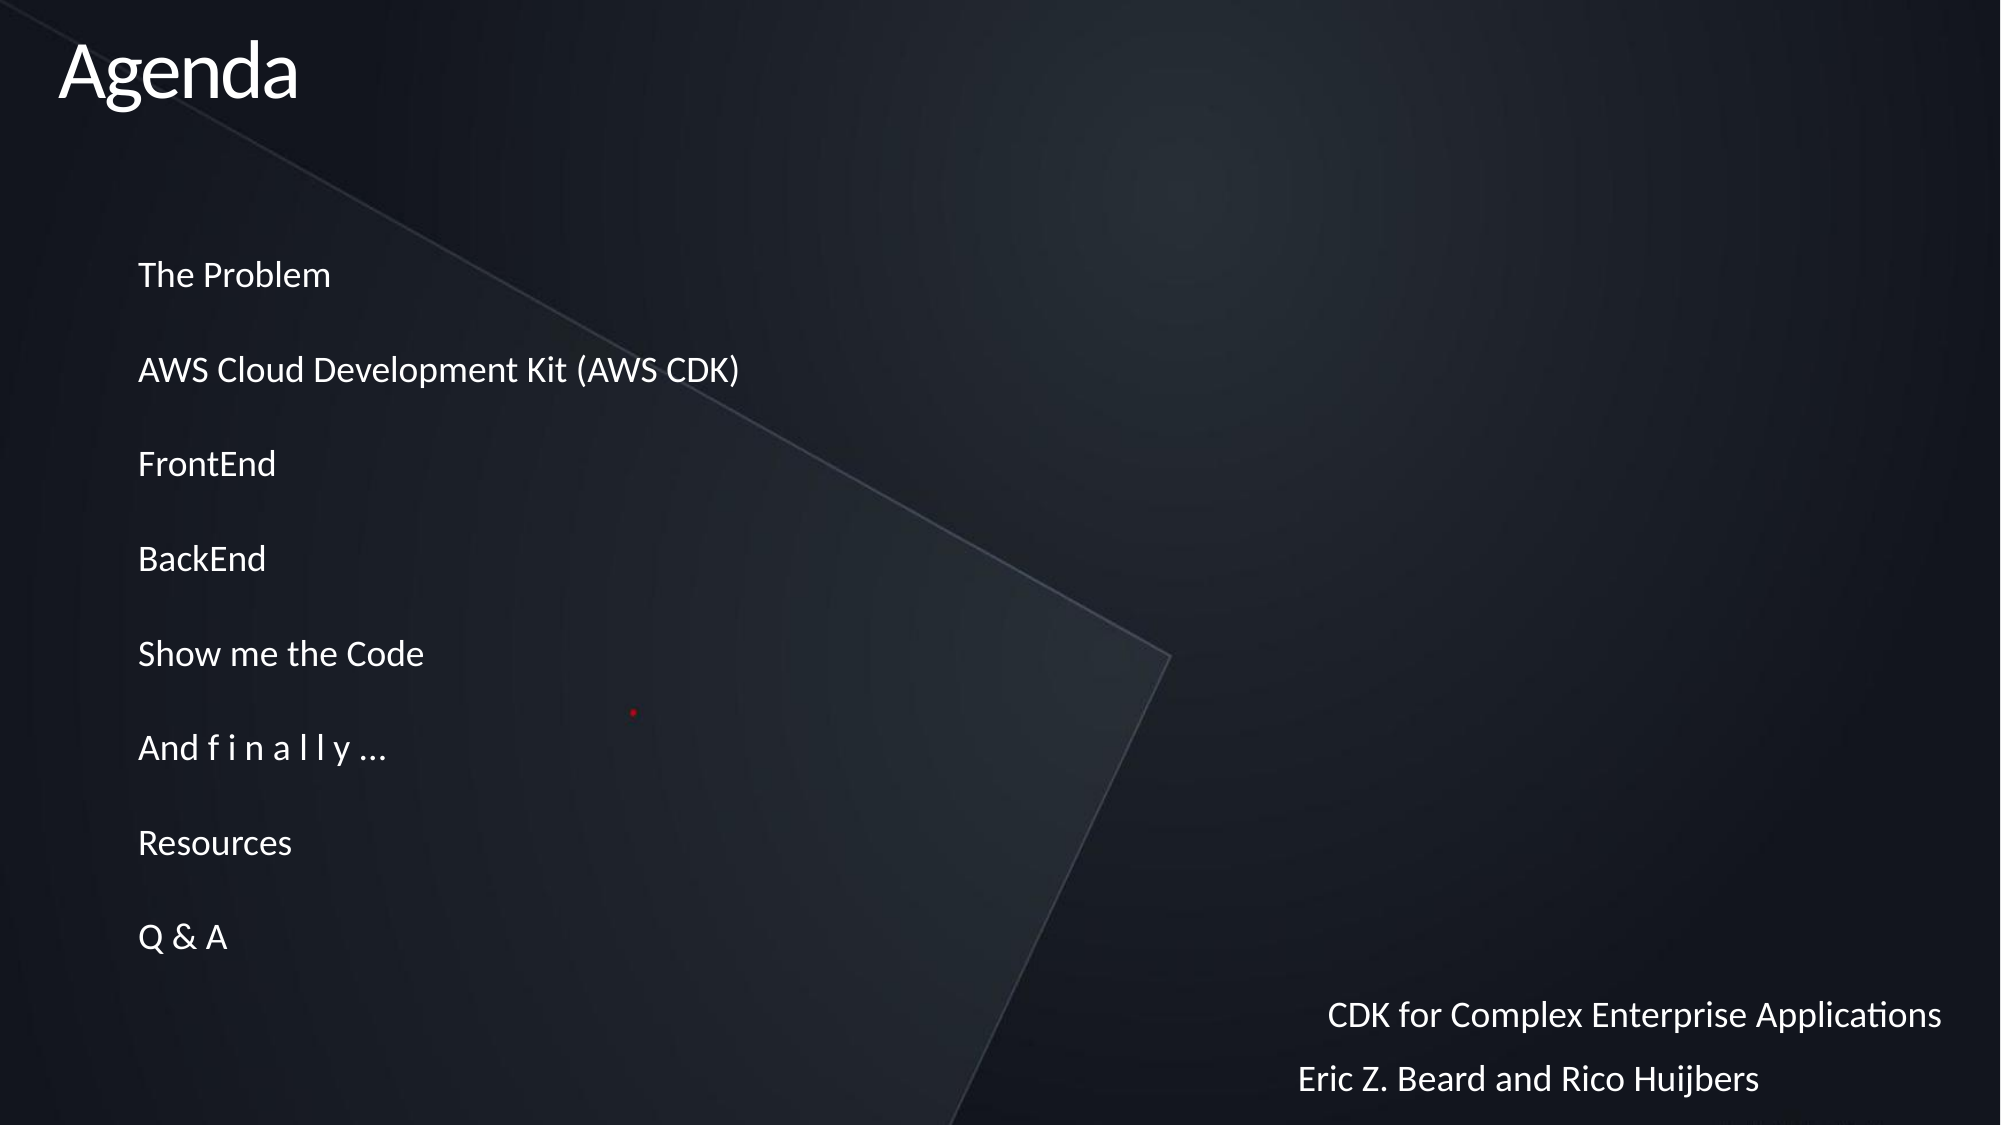

Agenda
The Problem
AWS Cloud Development Kit (AWS CDK)
FrontEnd
BackEnd
Show me the Code
And f i n a l l y ...
Resources
Q & A
 CDK for Complex Enterprise Applications
Eric Z. Beard and Rico Huijbers